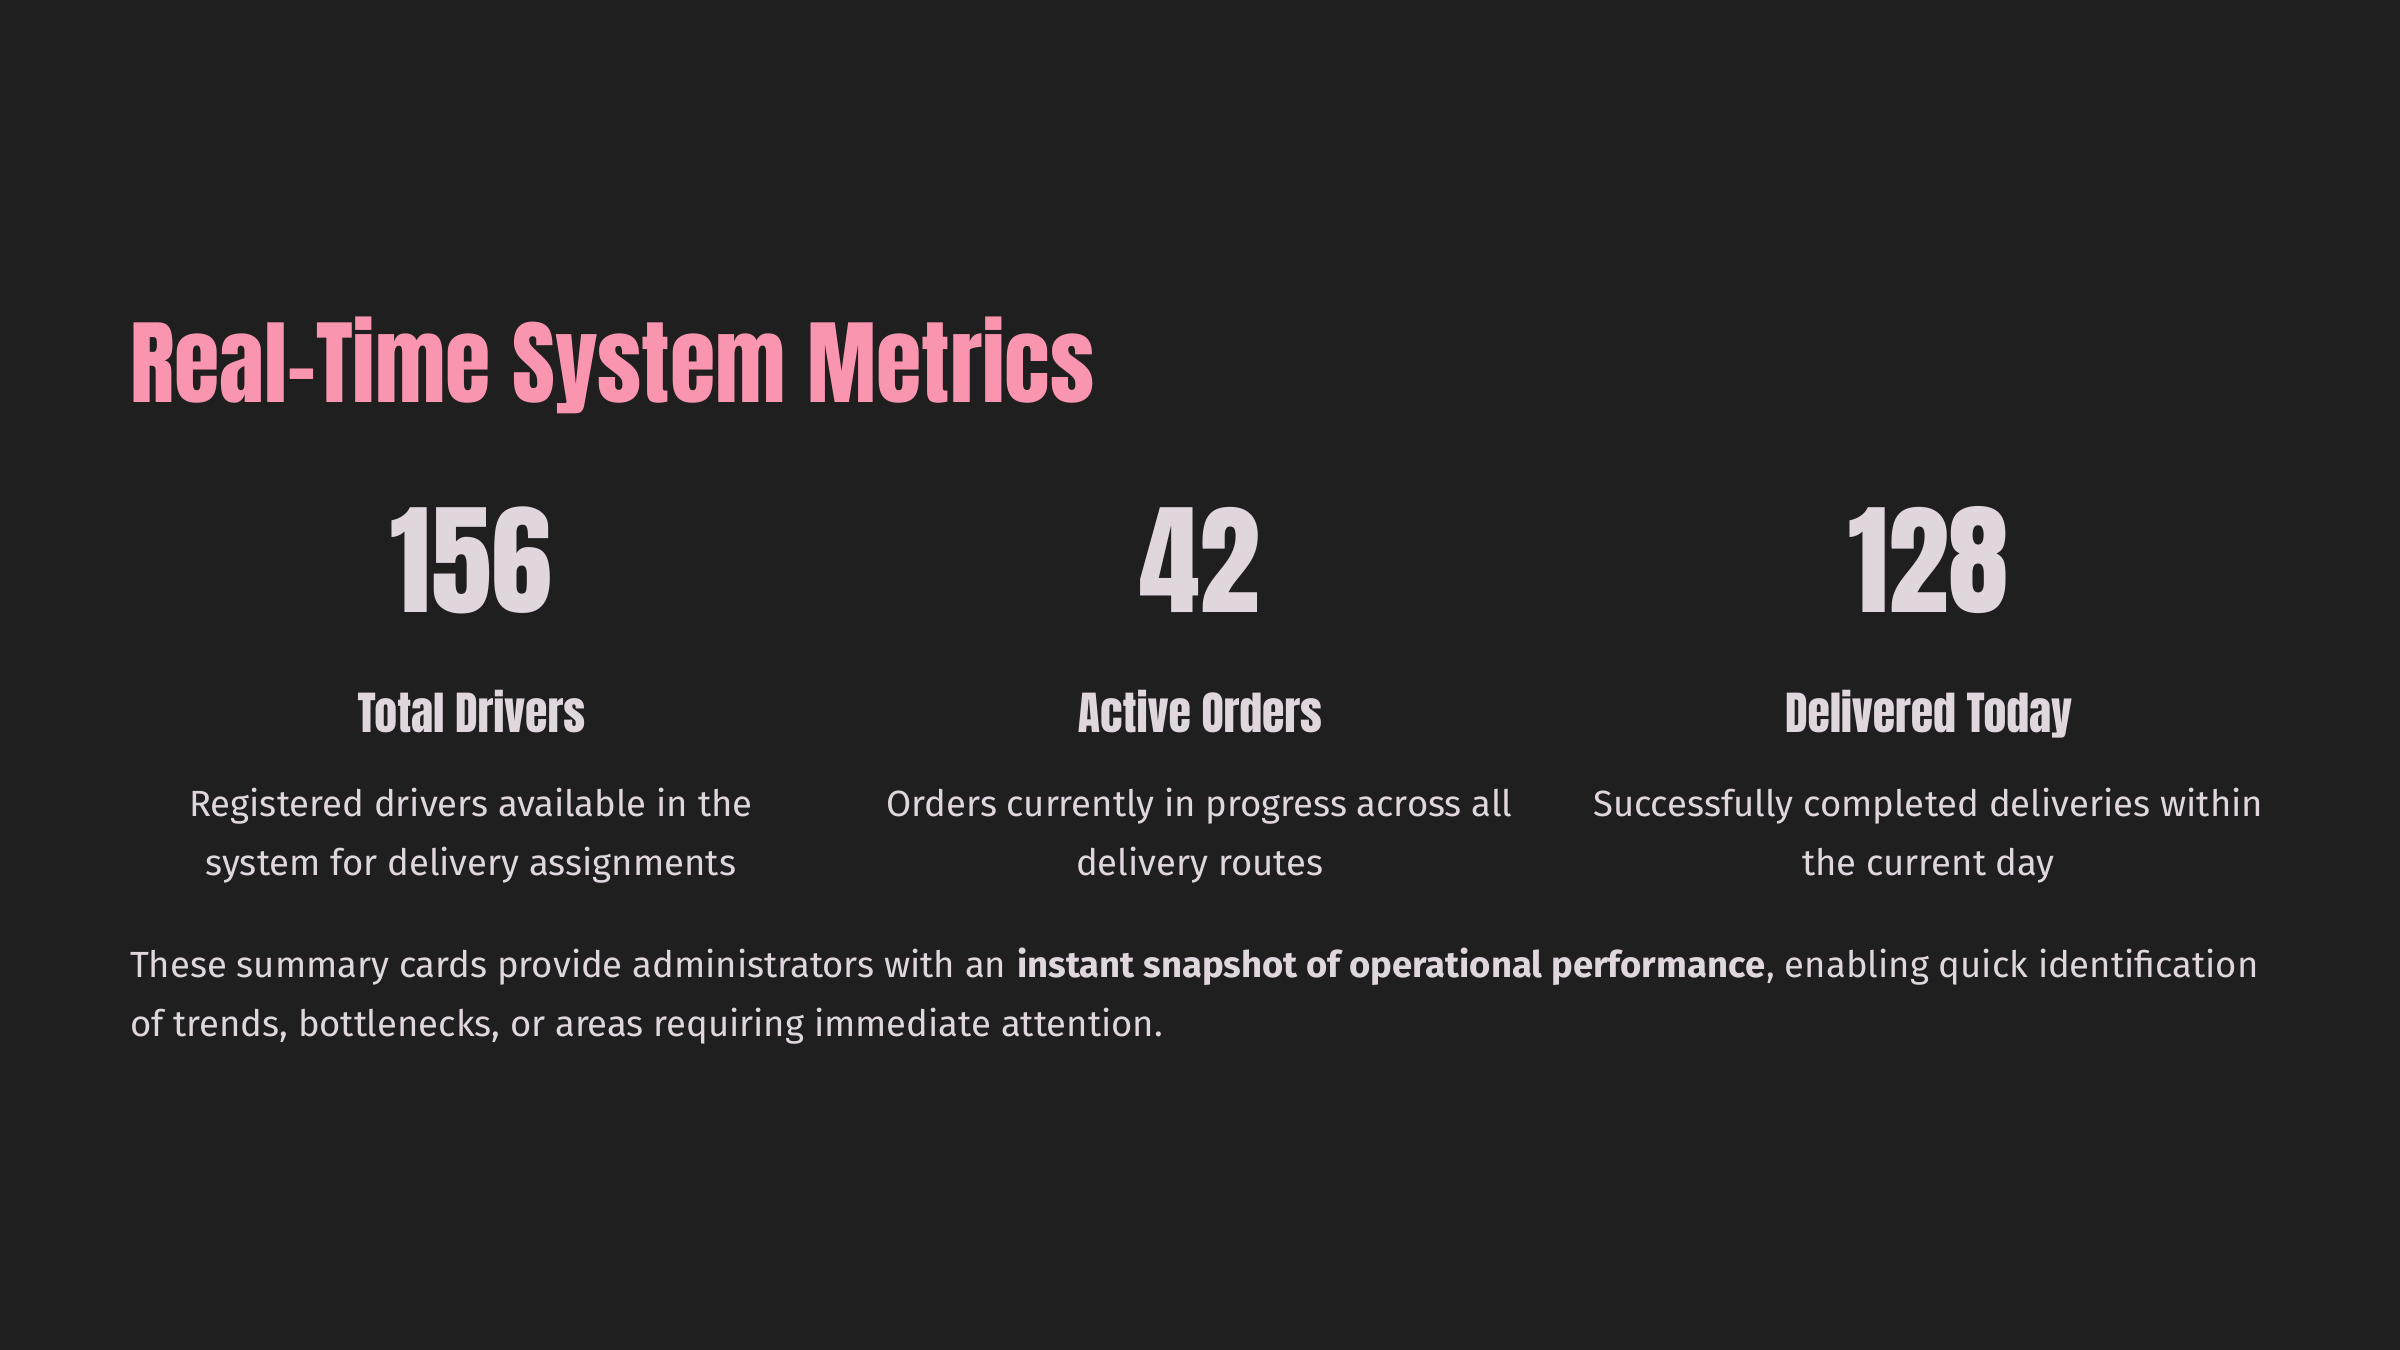

Real-Time System Metrics
156
42
128
Total Drivers
Active Orders
Delivered Today
Registered drivers available in the system for delivery assignments
Orders currently in progress across all delivery routes
Successfully completed deliveries within the current day
These summary cards provide administrators with an instant snapshot of operational performance, enabling quick identification of trends, bottlenecks, or areas requiring immediate attention.